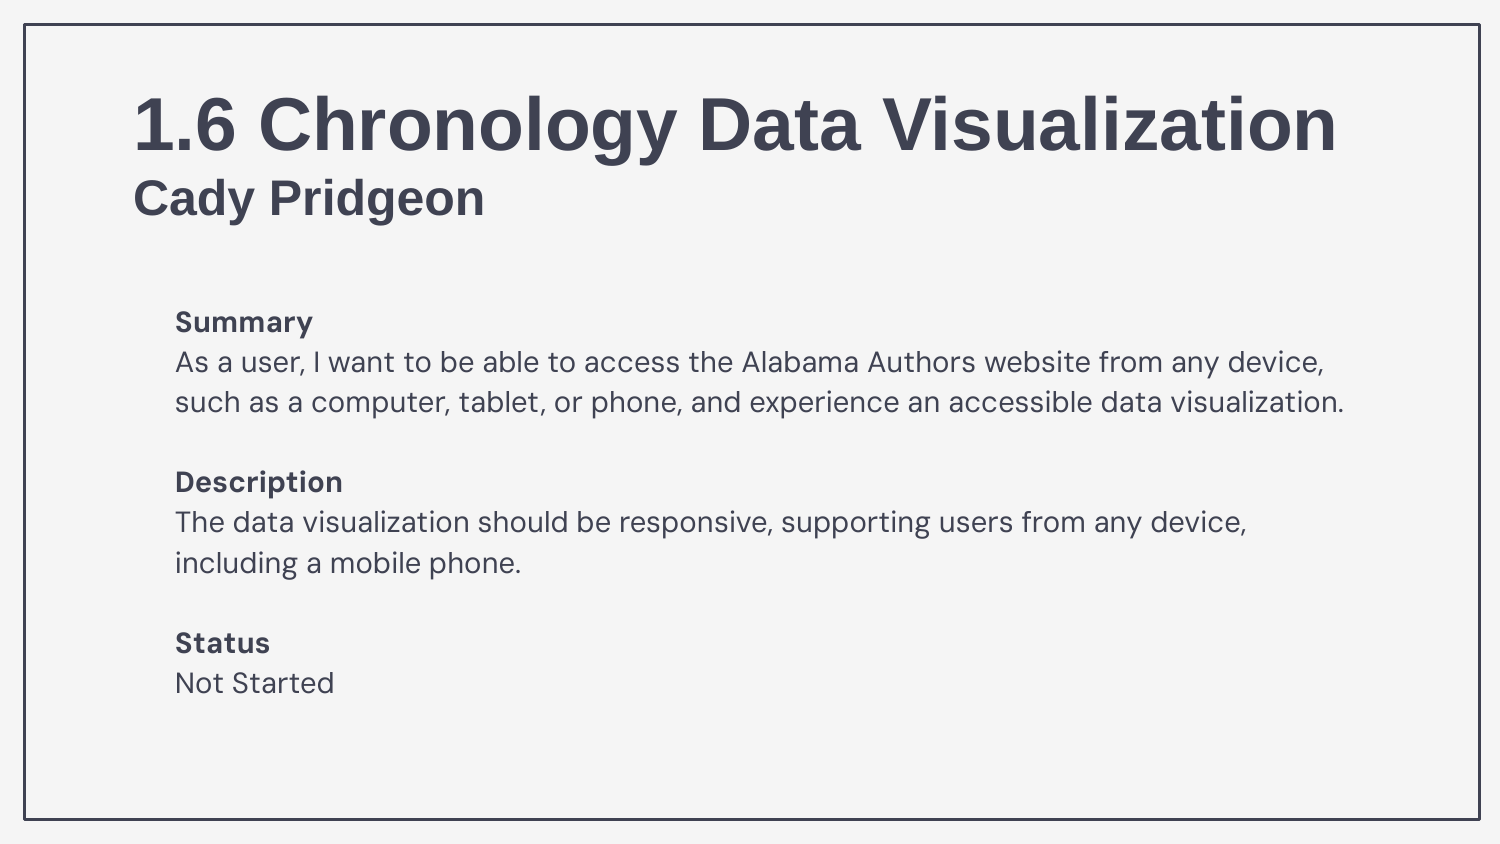

# 1.6 Chronology Data Visualization
Cady Pridgeon
Summary
As a user, I want to be able to access the Alabama Authors website from any device, such as a computer, tablet, or phone, and experience an accessible data visualization.

Description
The data visualization should be responsive, supporting users from any device, including a mobile phone.

Status
Not Started